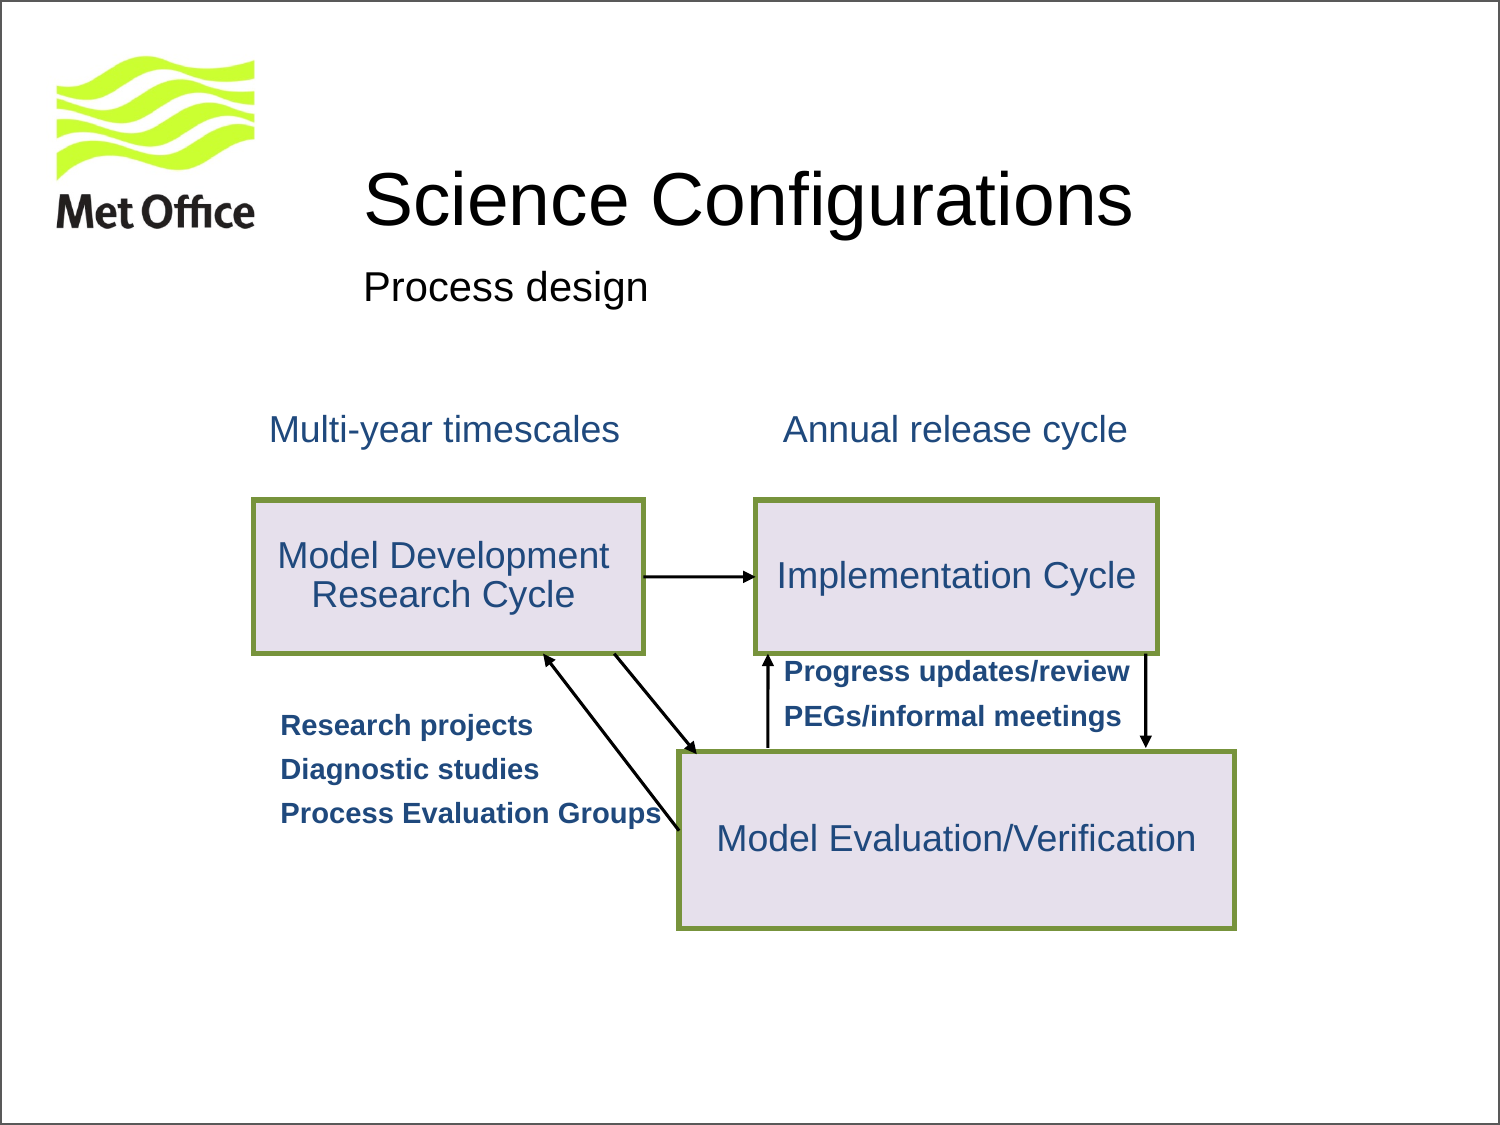

# Science Configurations
Process design
Multi-year timescales
Annual release cycle
Model Development
Research Cycle
Implementation Cycle

Progress updates/review
PEGs/informal meetings

Research projects
Diagnostic studies
Process Evaluation Groups
Model Evaluation/Verification